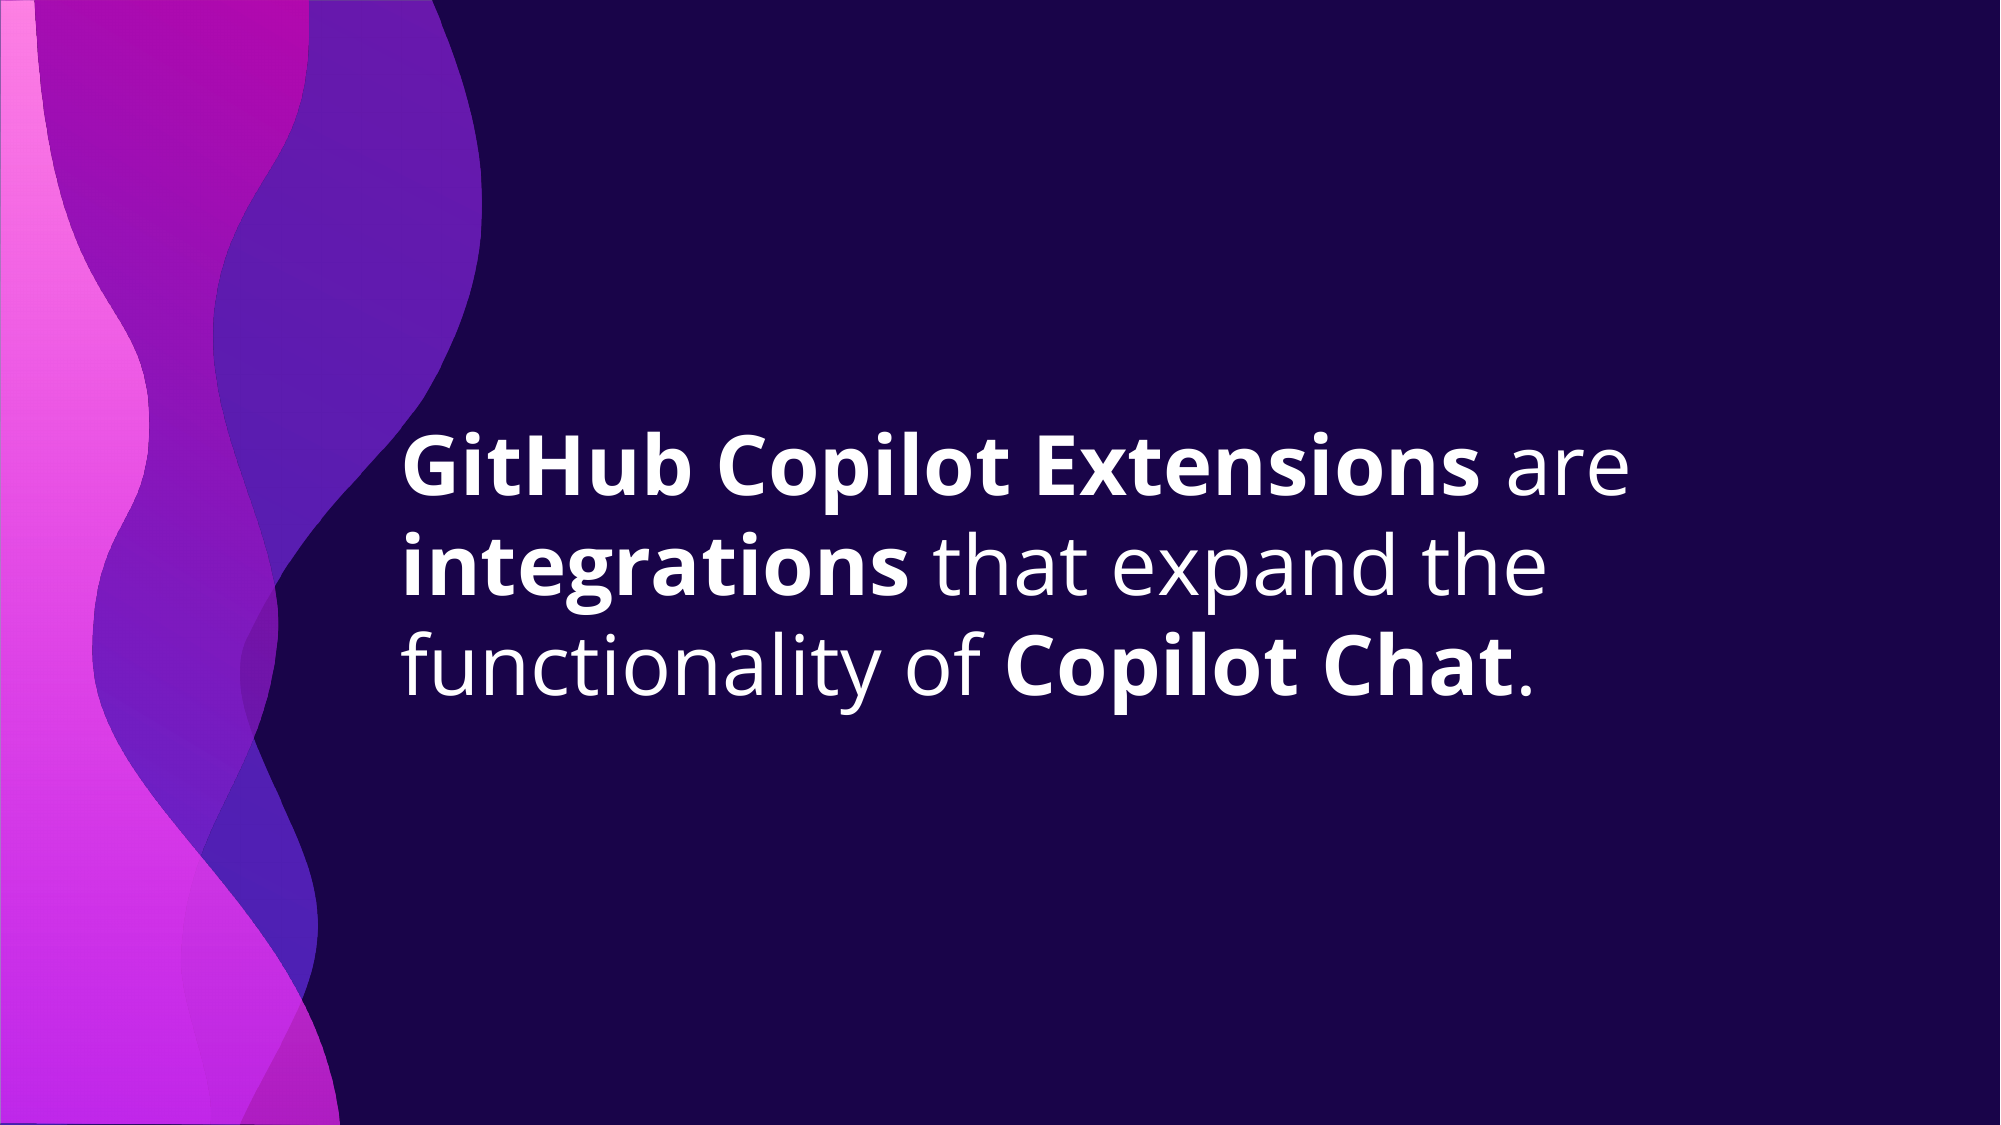

# GitHub Copilot Extensions are integrations that expand the functionality of Copilot Chat.